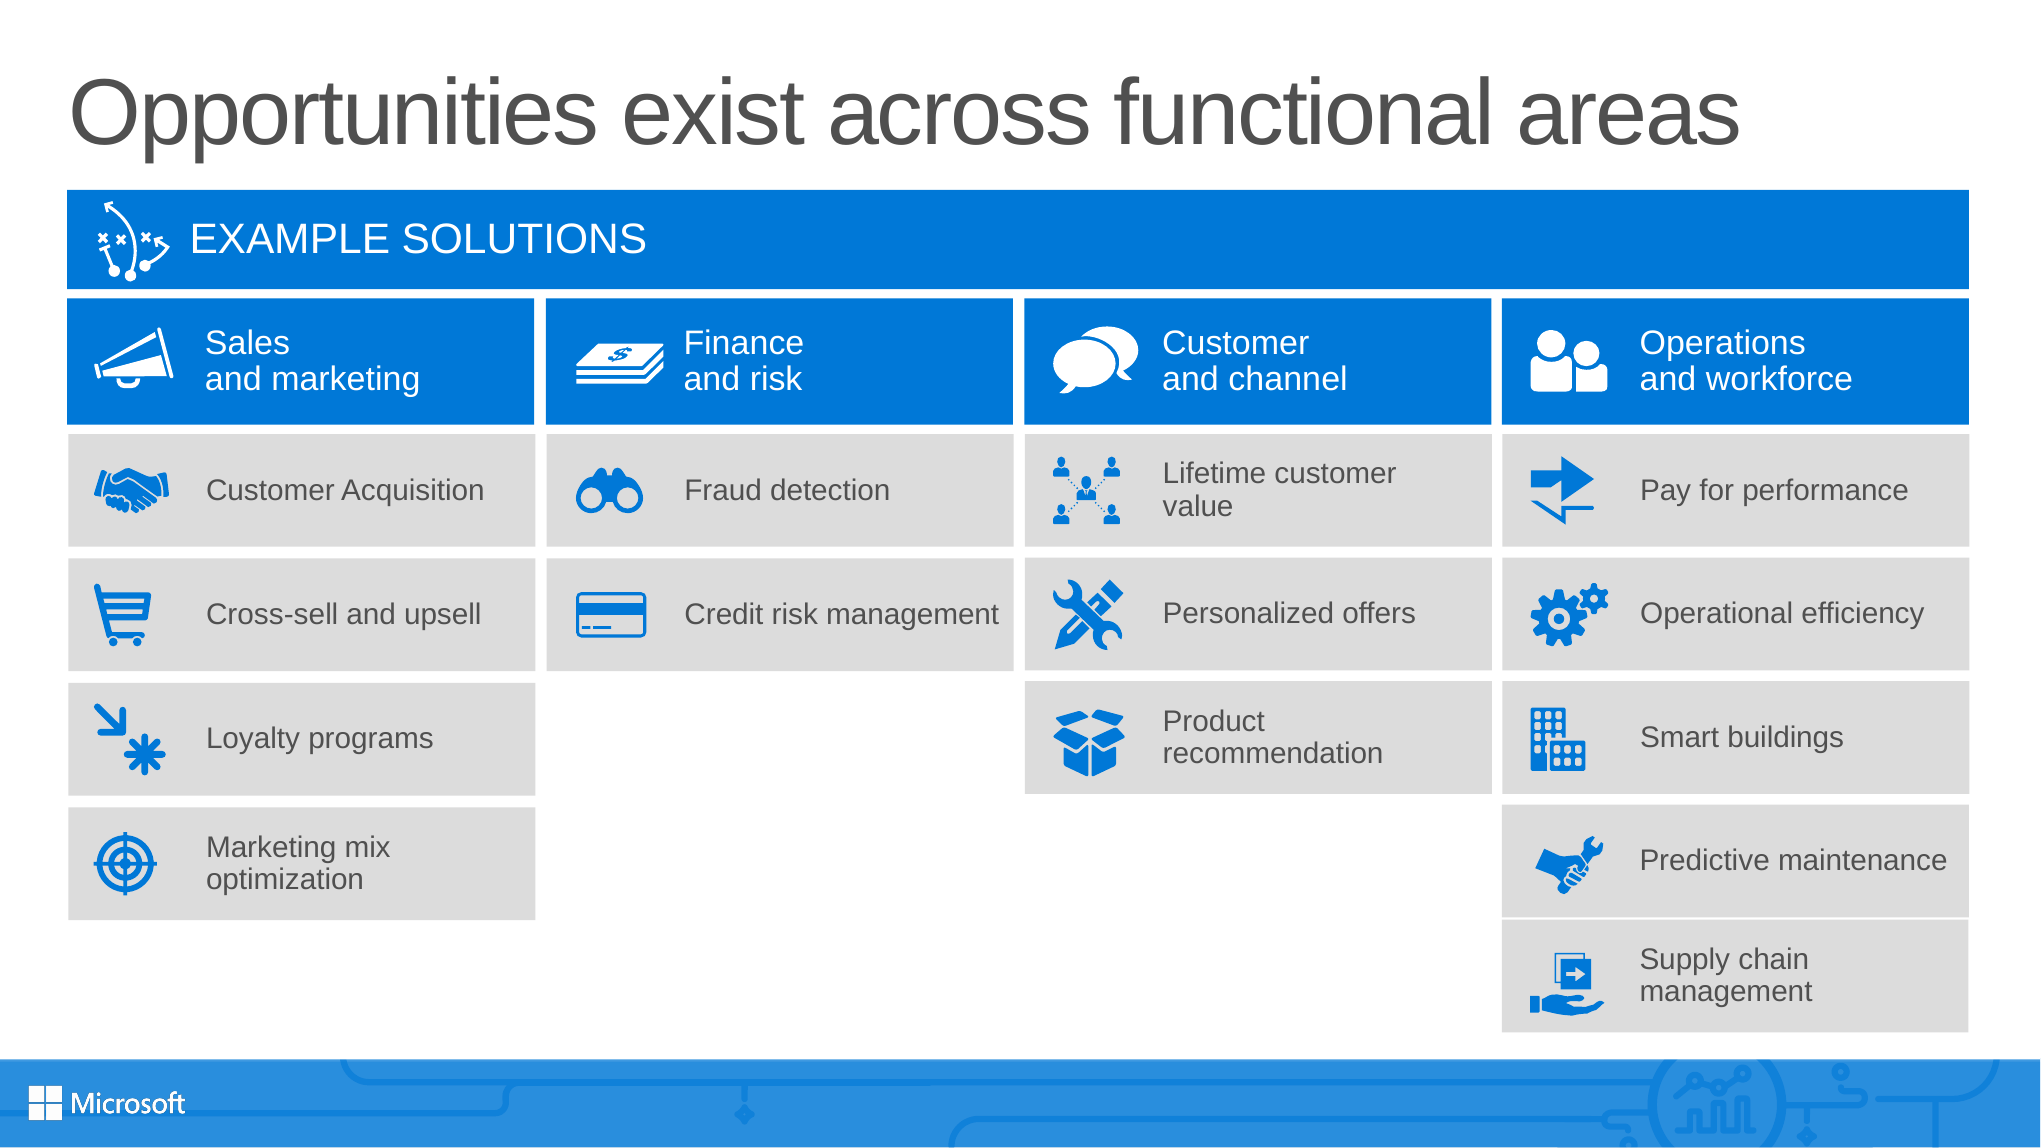

# Opportunities exist across functional areas
EXAMPLE SOLUTIONS

Sales
and marketing
Finance
and risk
Customer
and channel
Operations
and workforce

Customer Acquisition
Fraud detection
Pay for performance
Lifetime customer
value

Personalized offers
Operational efficiency
Cross-sell and upsell
Credit risk management

Product
recommendation
Smart buildings
Loyalty programs

Predictive maintenance
Marketing mix optimization

Supply chain
management